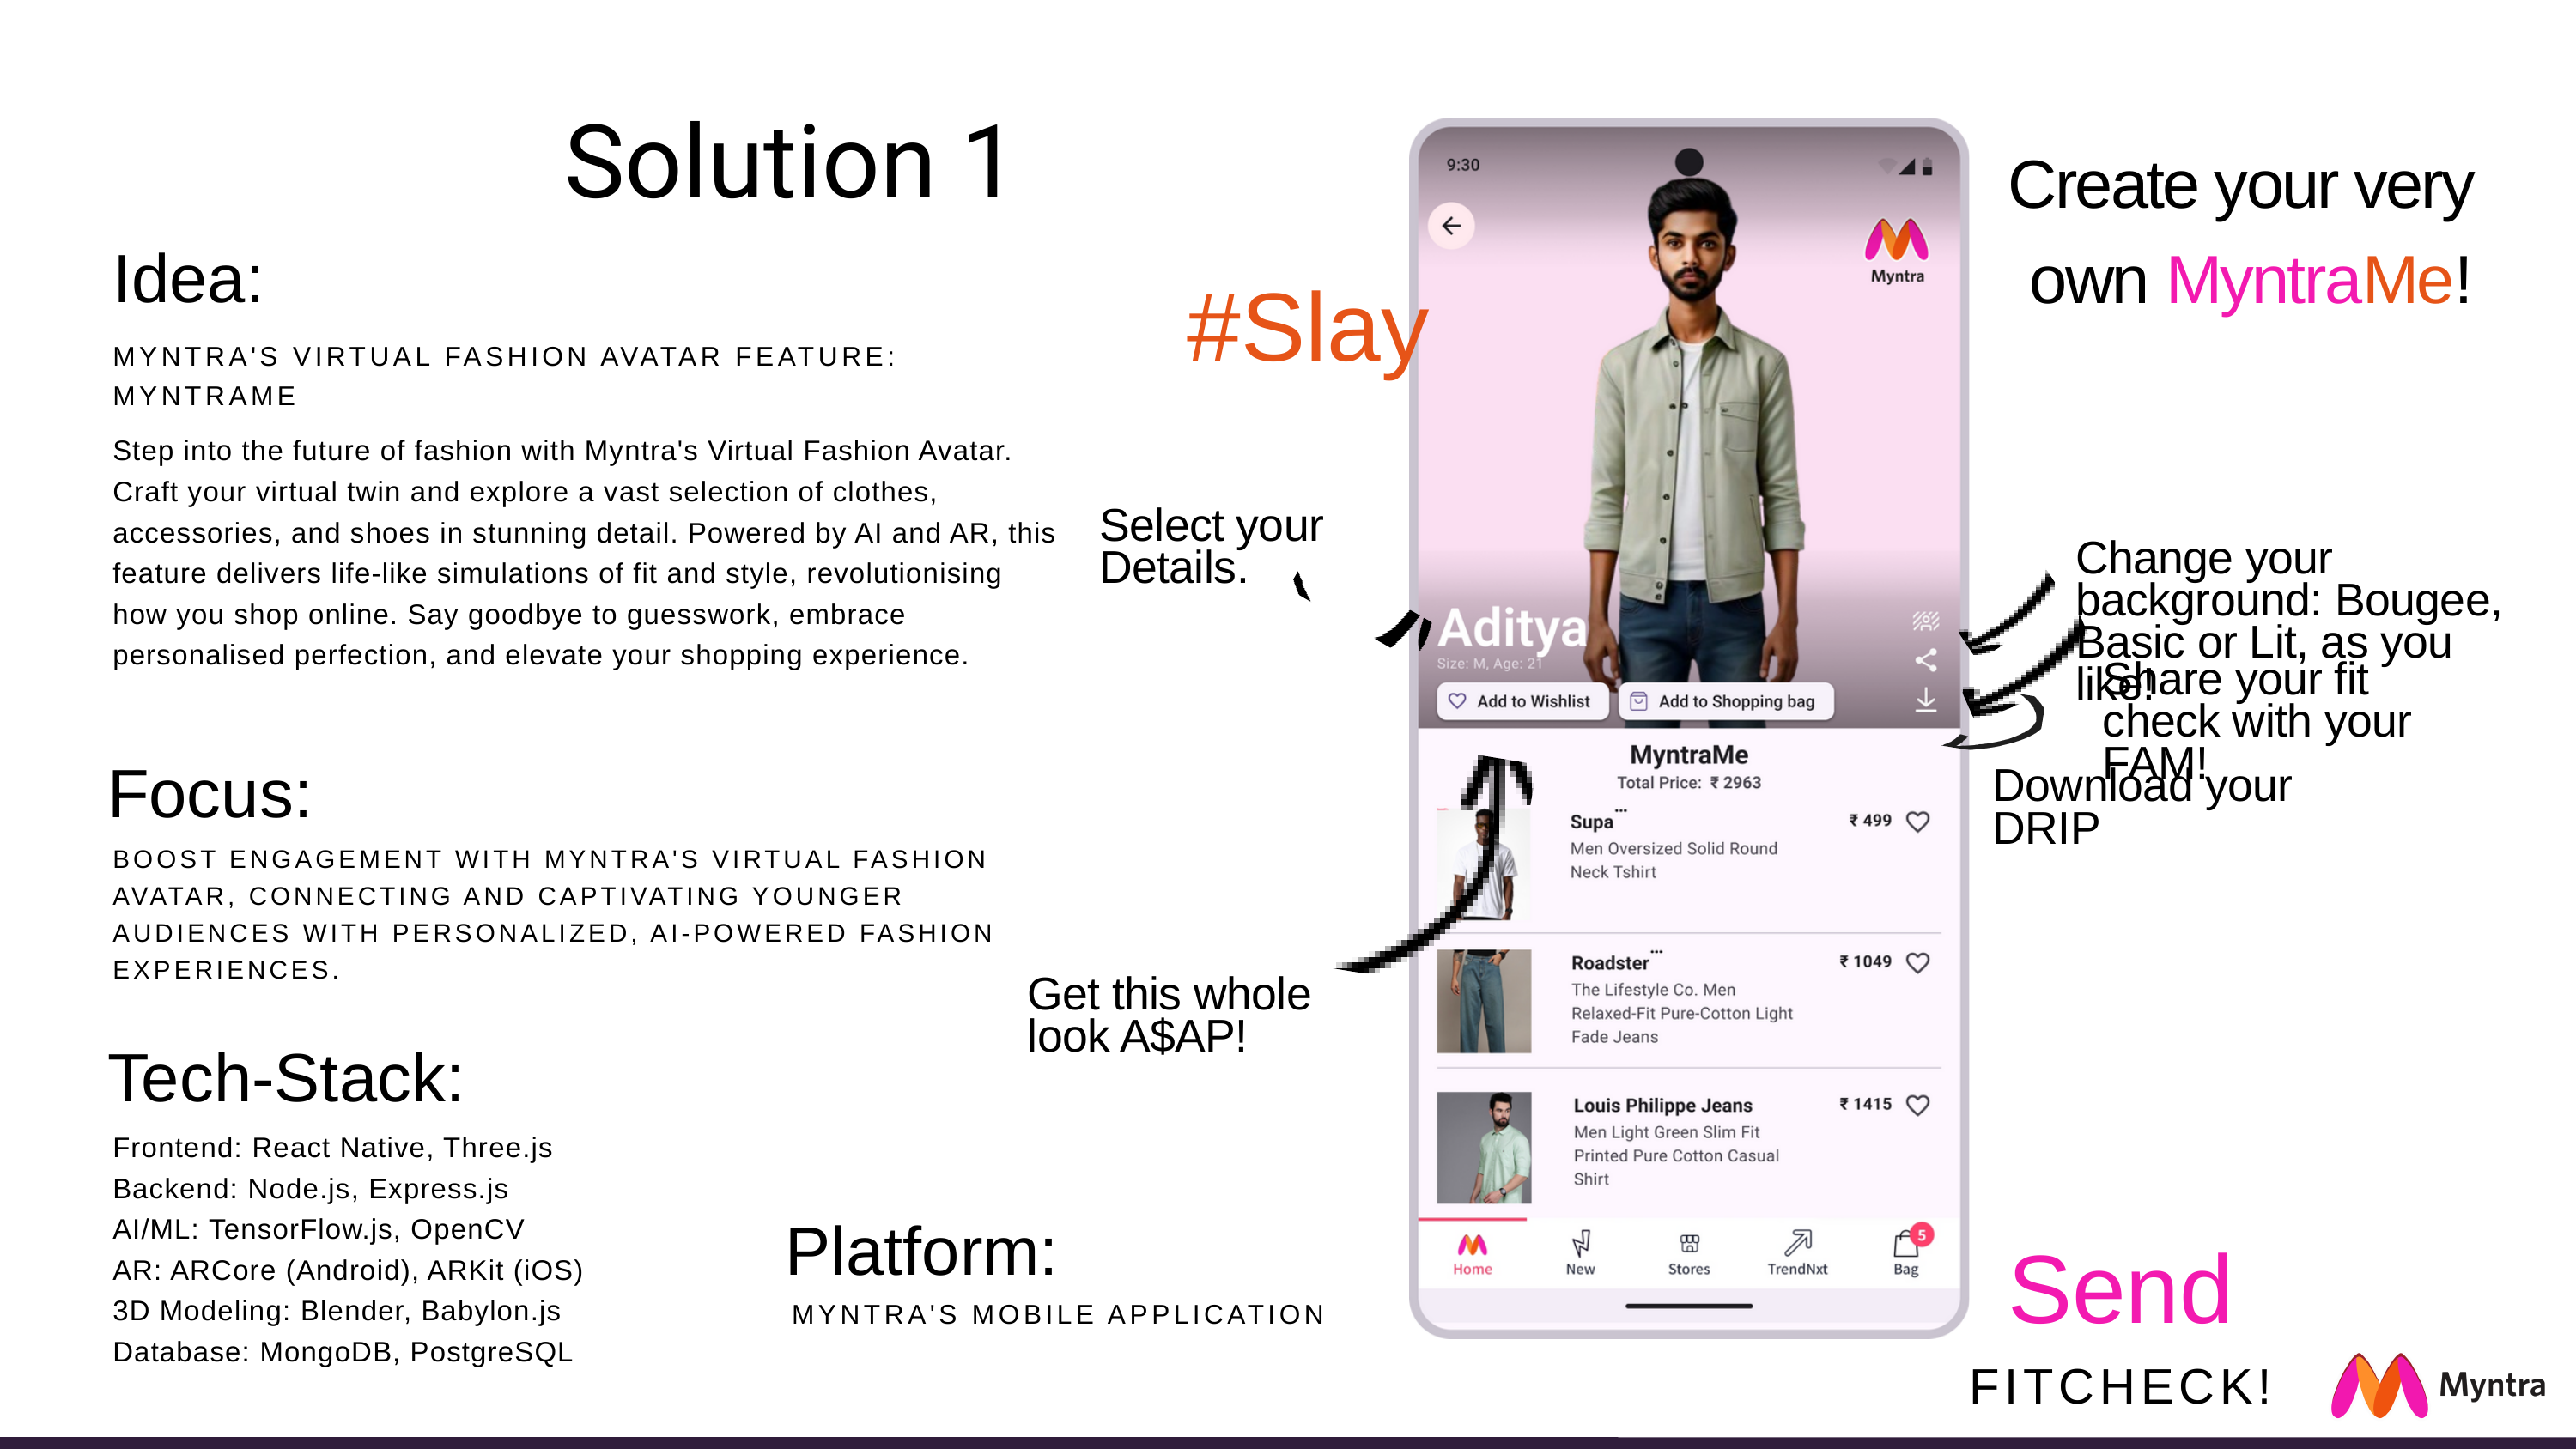

Solution 1

Create your very own MyntraMe!
Idea:
#Slay
MYNTRA'S VIRTUAL FASHION AVATAR FEATURE: MYNTRAME
Step into the future of fashion with Myntra's Virtual Fashion Avatar. Craft your virtual twin and explore a vast selection of clothes, accessories, and shoes in stunning detail. Powered by AI and AR, this feature delivers life-like simulations of fit and style, revolutionising how you shop online. Say goodbye to guesswork, embrace personalised perfection, and elevate your shopping experience.
Select your Details.
Change your background: Bougee, Basic or Lit, as you like!

Share your fit check with your FAM!

Focus:
Download your DRIP
BOOST ENGAGEMENT WITH MYNTRA'S VIRTUAL FASHION AVATAR, CONNECTING AND CAPTIVATING YOUNGER AUDIENCES WITH PERSONALIZED, AI-POWERED FASHION EXPERIENCES.
Get this whole look A$AP!
Tech-Stack:
Frontend: React Native, Three.js
Backend: Node.js, Express.js
AI/ML: TensorFlow.js, OpenCV
AR: ARCore (Android), ARKit (iOS)
3D Modeling: Blender, Babylon.js
Database: MongoDB, PostgreSQL
Platform:
Send
FITCHECK!
MYNTRA'S MOBILE APPLICATION